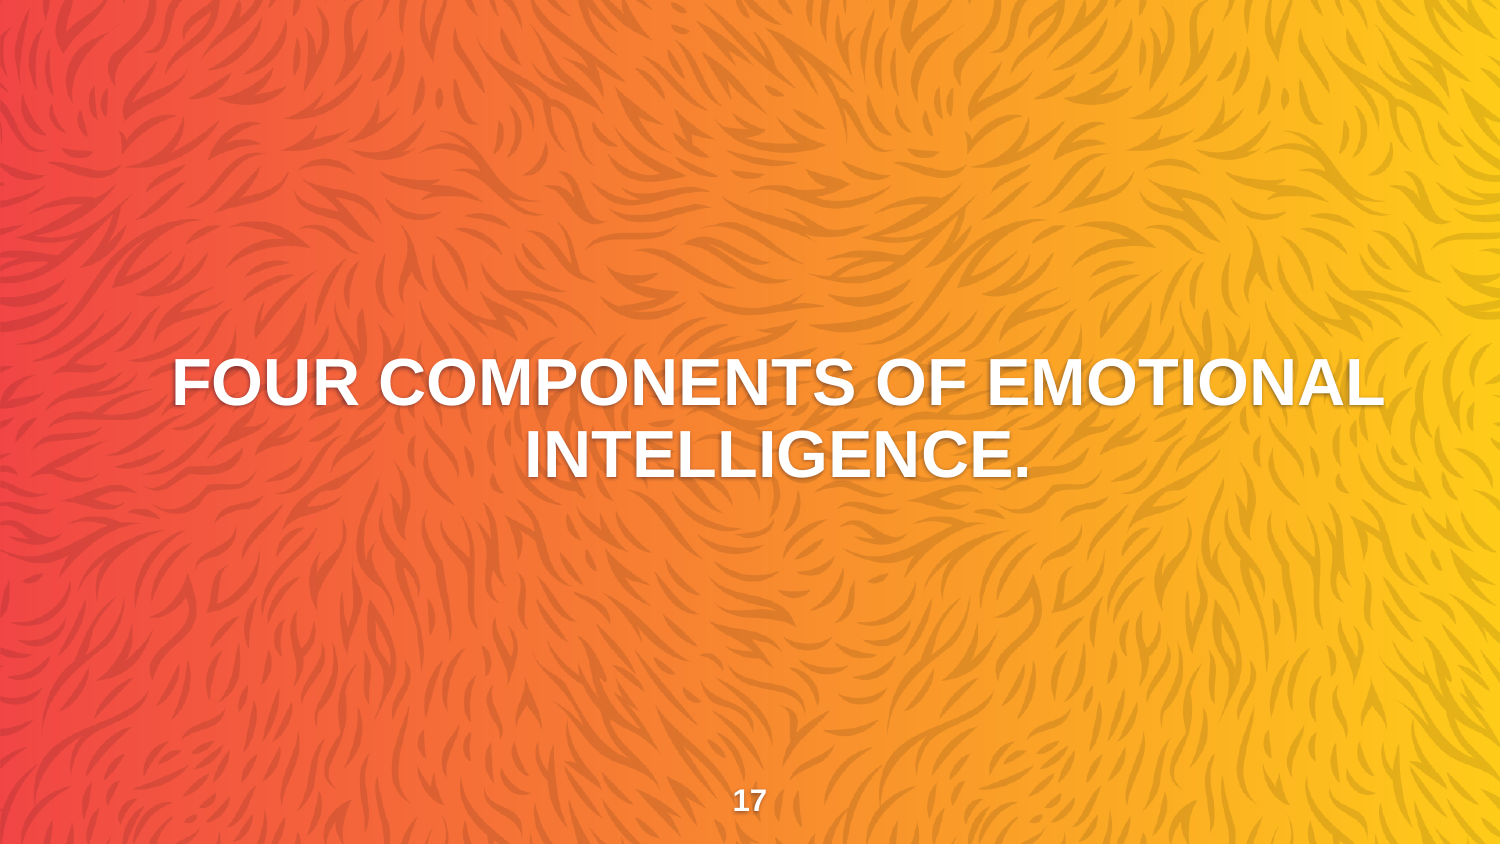

# FOUR COMPONENTS OF EMOTIONAL INTELLIGENCE.
17